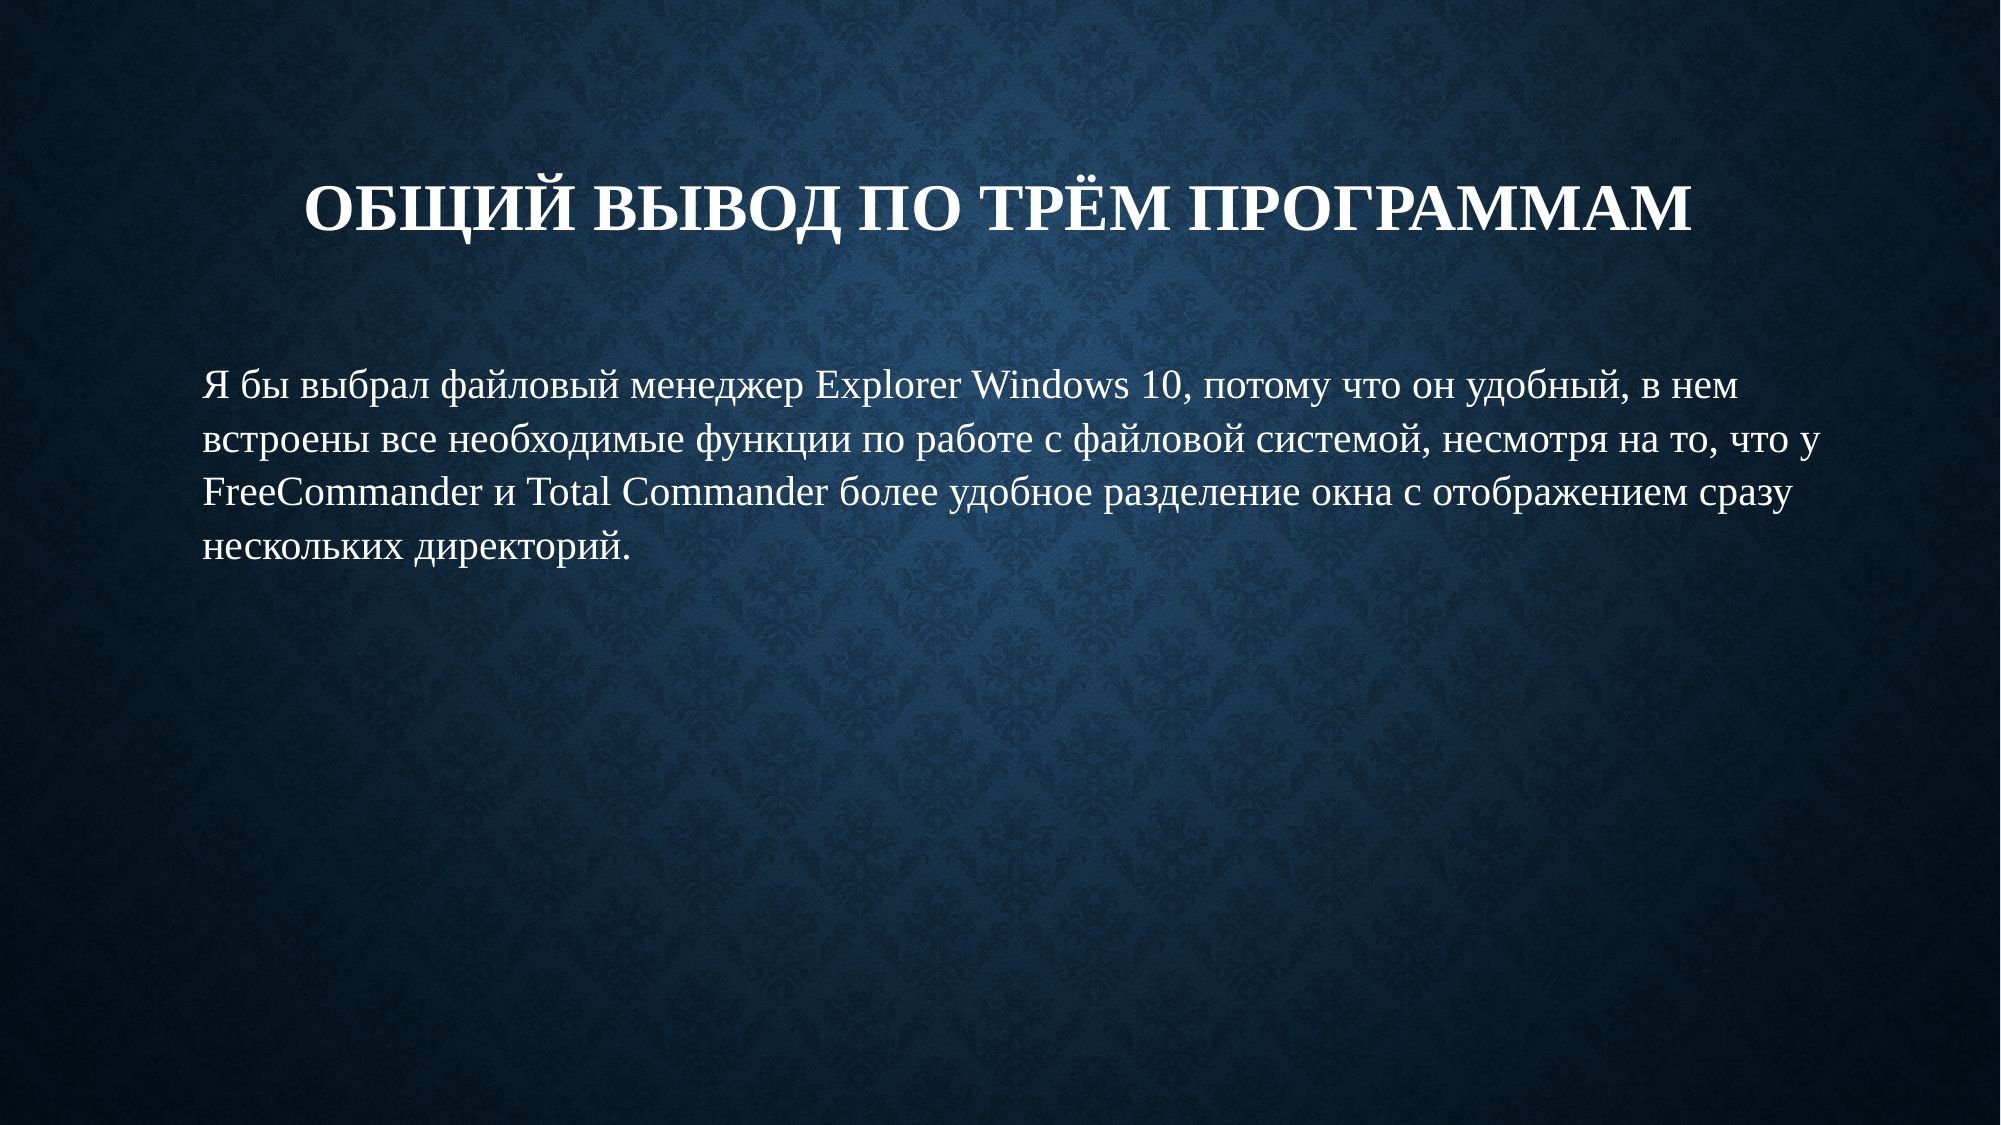

# Общий вывод по трём программам
Я бы выбрал файловый менеджер Explorer Windows 10, потому что он удобный, в нем встроены все необходимые функции по работе с файловой системой, несмотря на то, что у FreeCommander и Total Commander более удобное разделение окна с отображением сразу нескольких директорий.